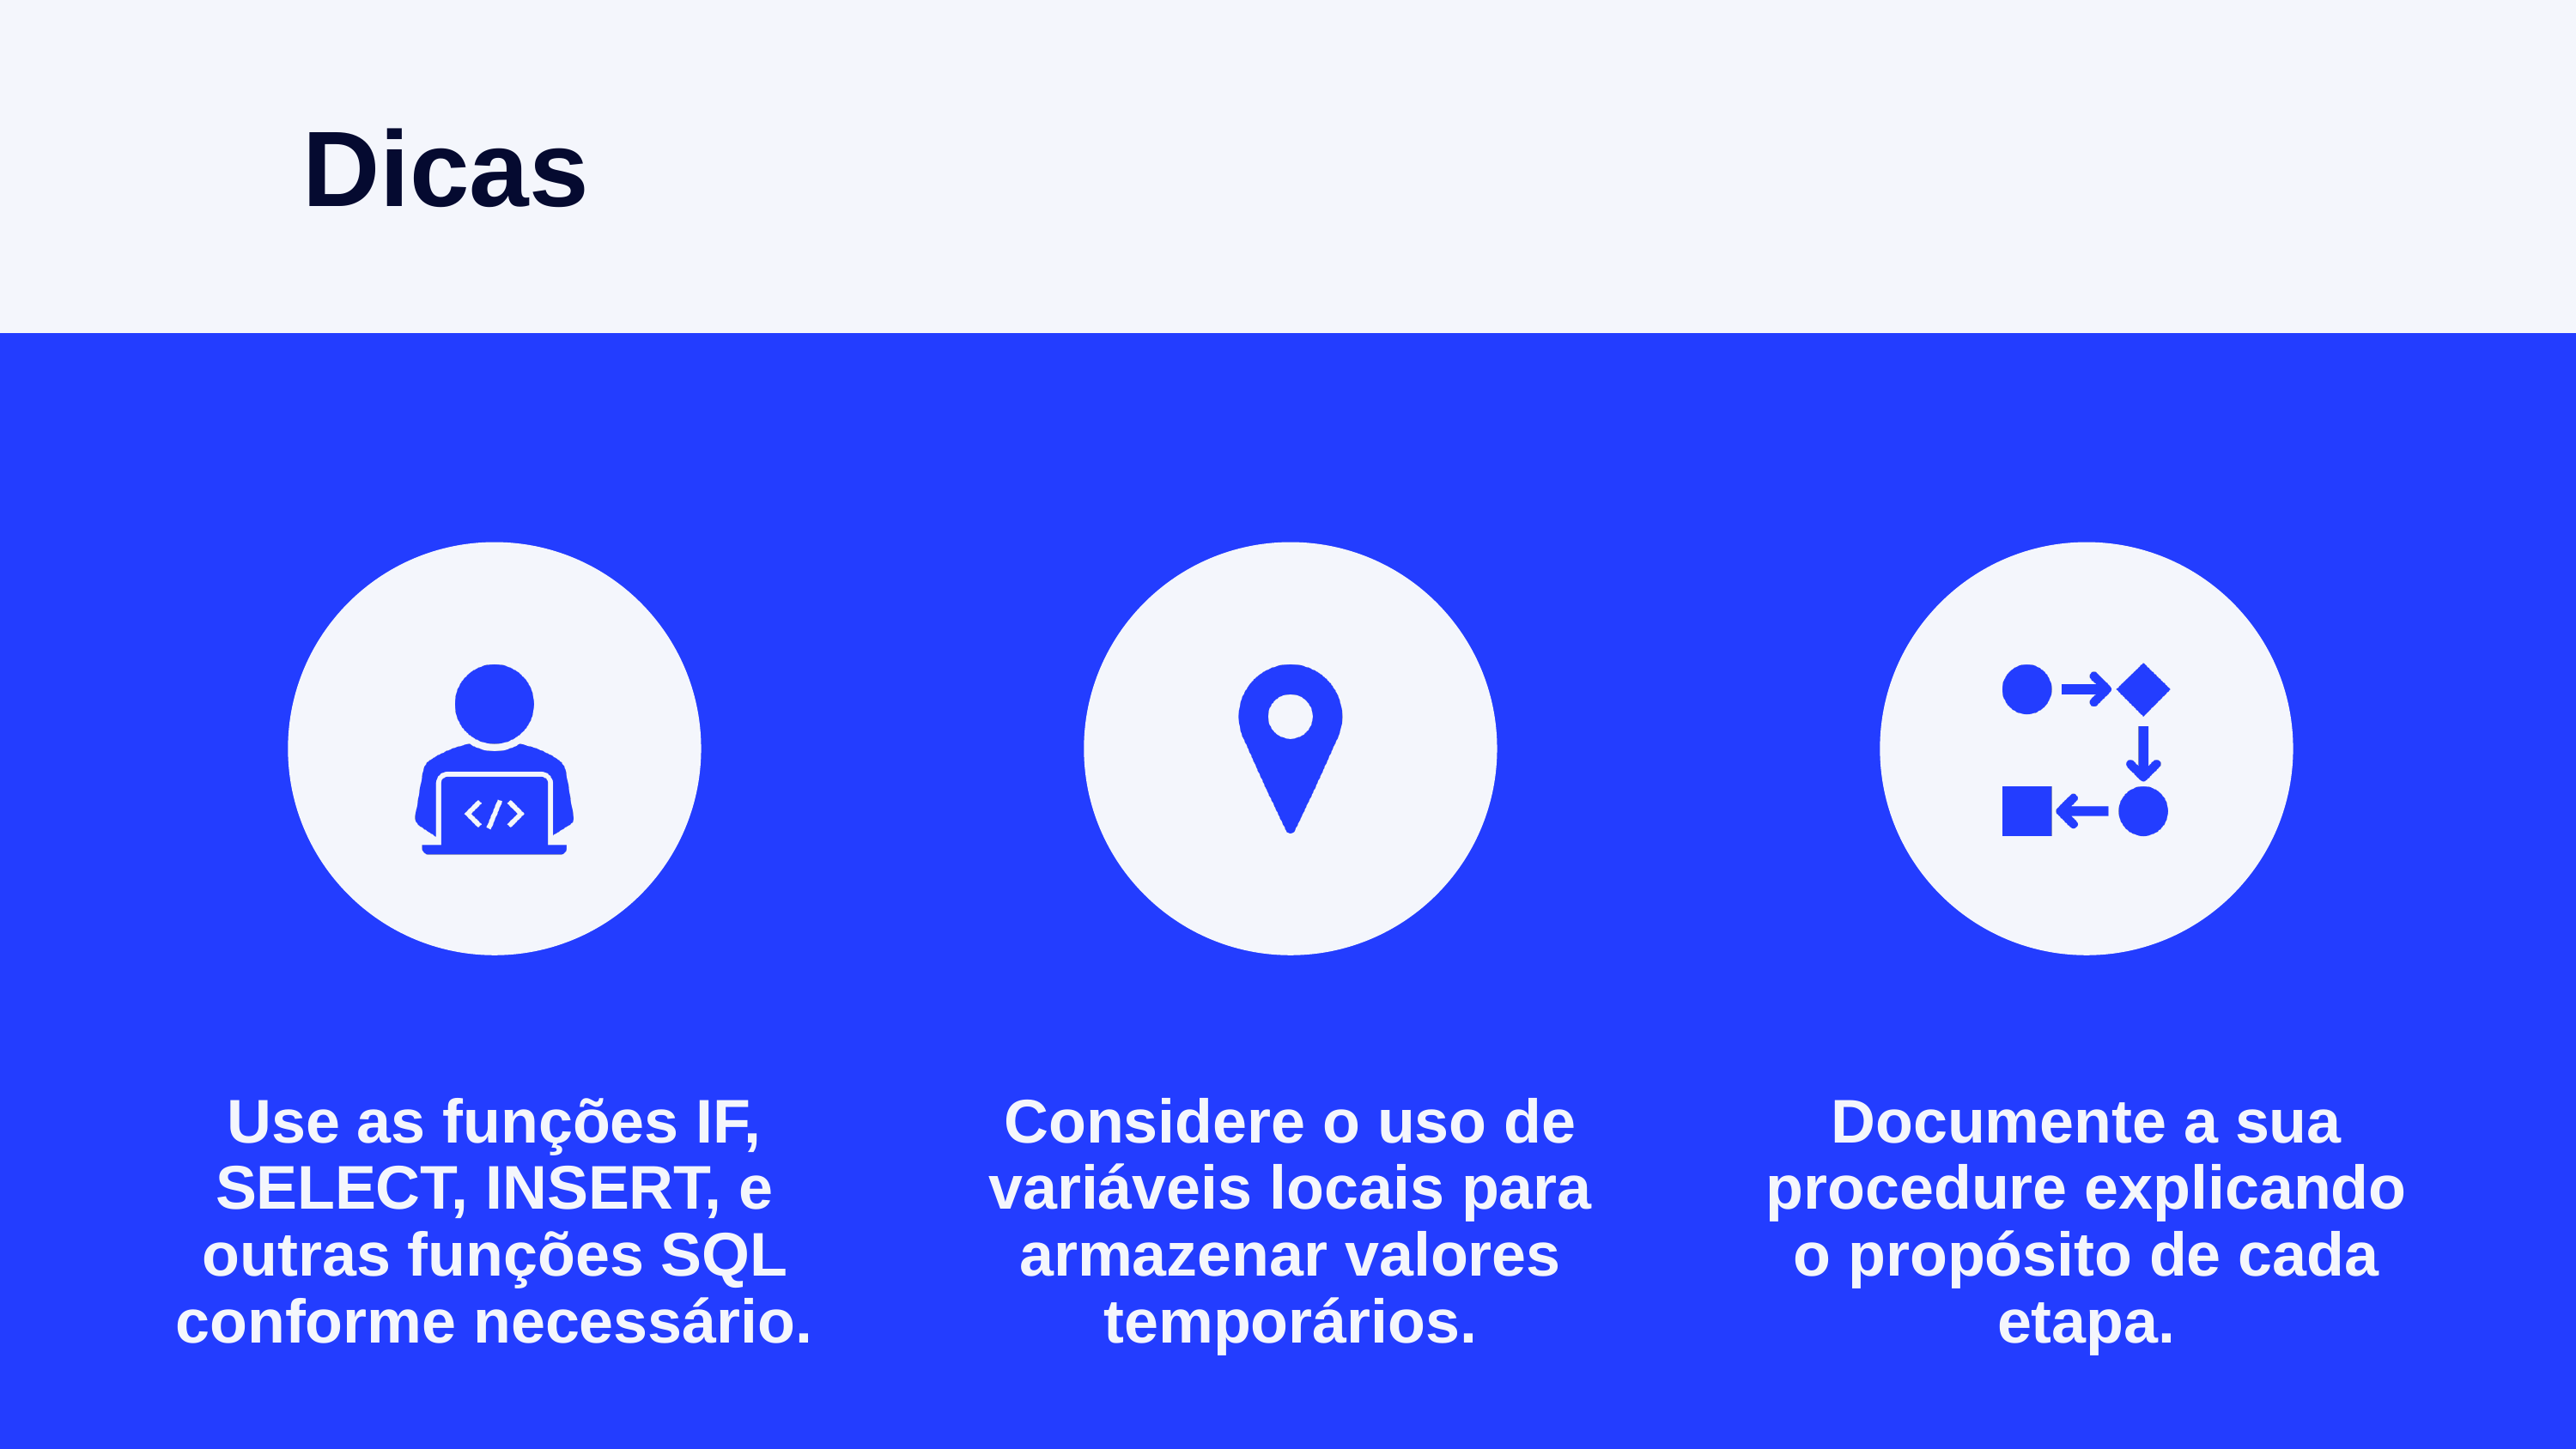

Dicas

Use as funções IF, SELECT, INSERT, e outras funções SQL conforme necessário.
Considere o uso de variáveis locais para armazenar valores temporários.
Documente a sua procedure explicando o propósito de cada etapa.